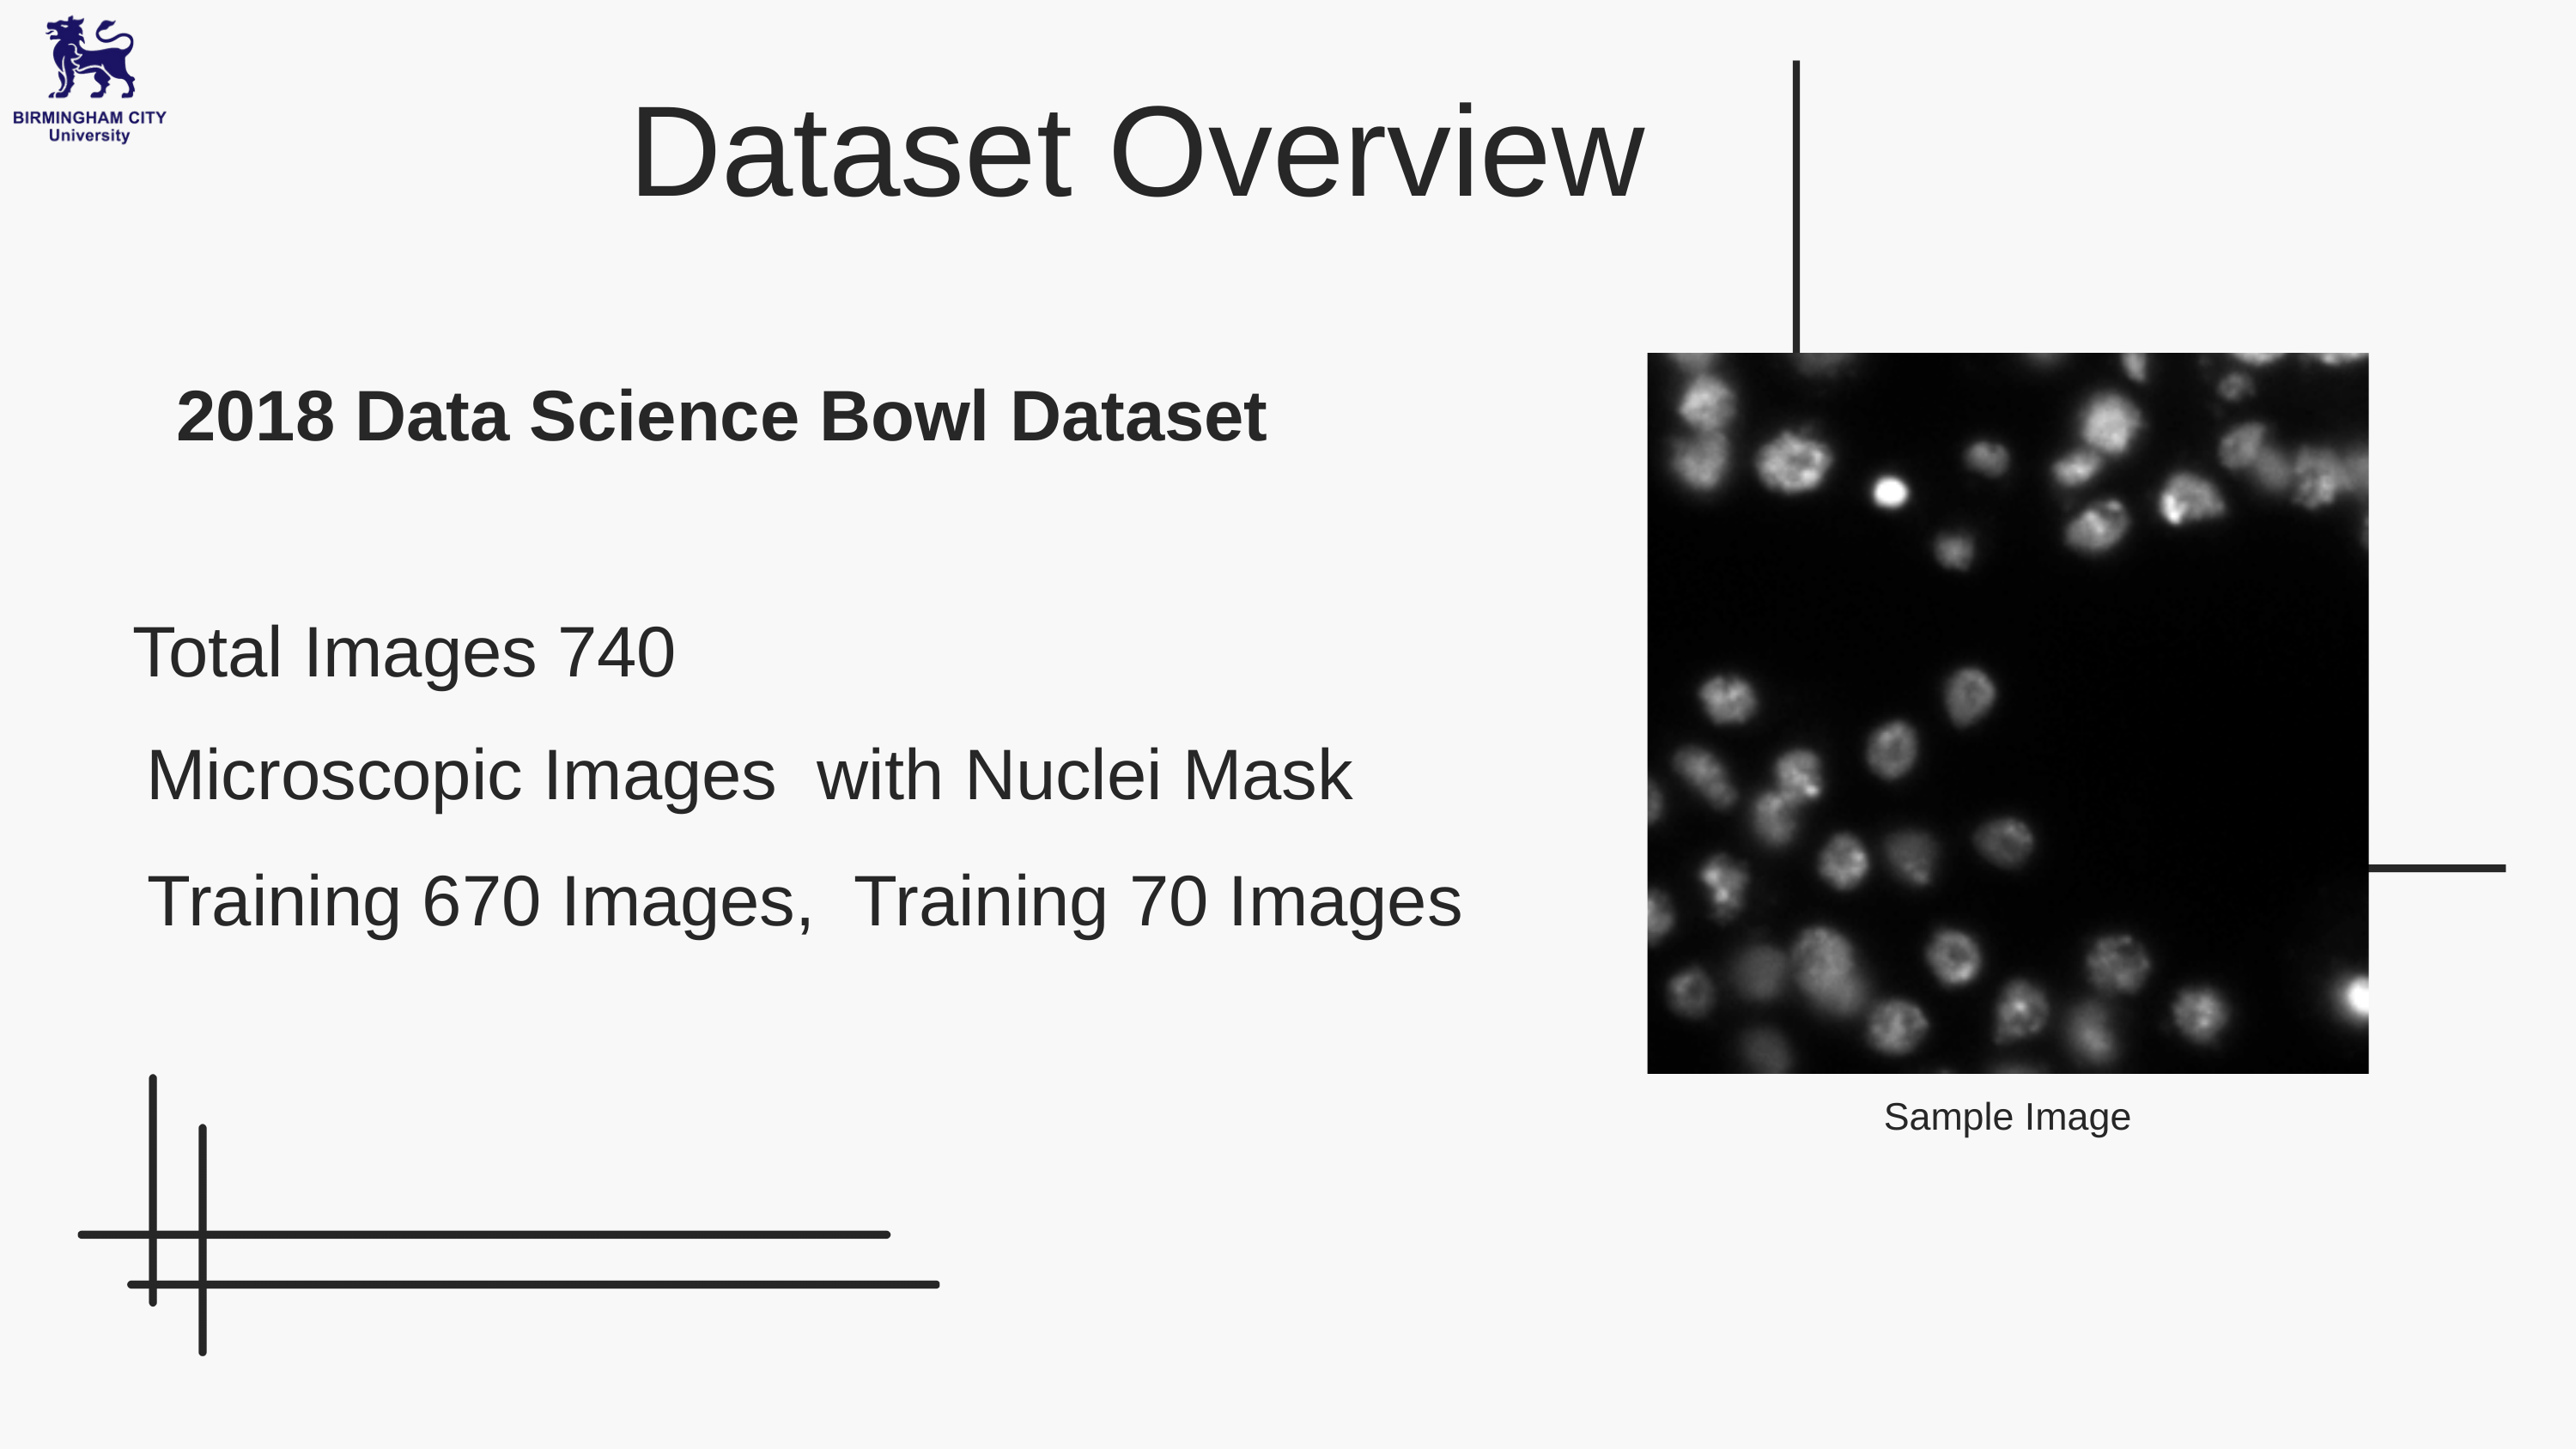

Dataset Overview

Sample Image
2018 Data Science Bowl Dataset
Total Images 740
Microscopic Images  with Nuclei Mask
Training 670 Images,  Training 70 Images